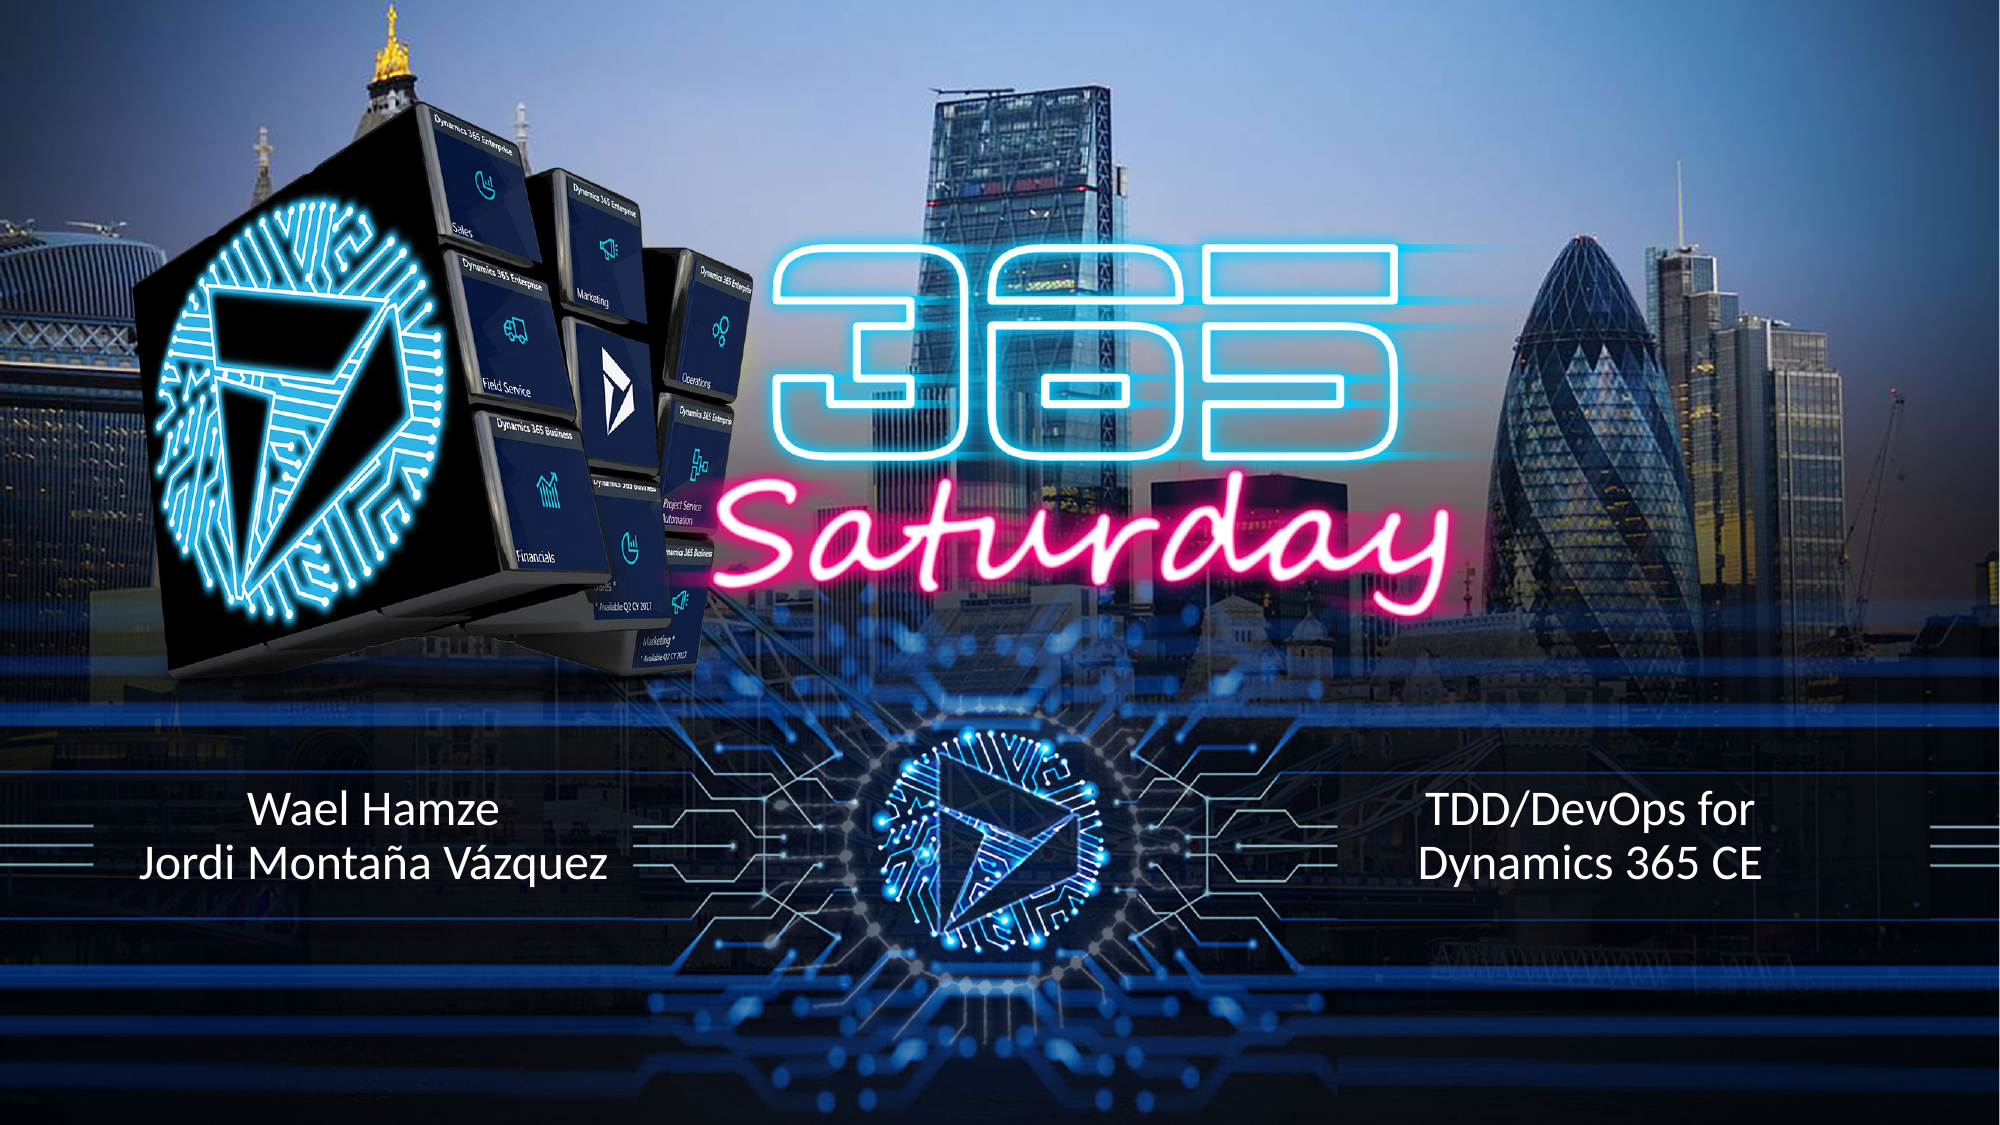

Wael Hamze
Jordi Montaña Vázquez
TDD/DevOps for
Dynamics 365 CE